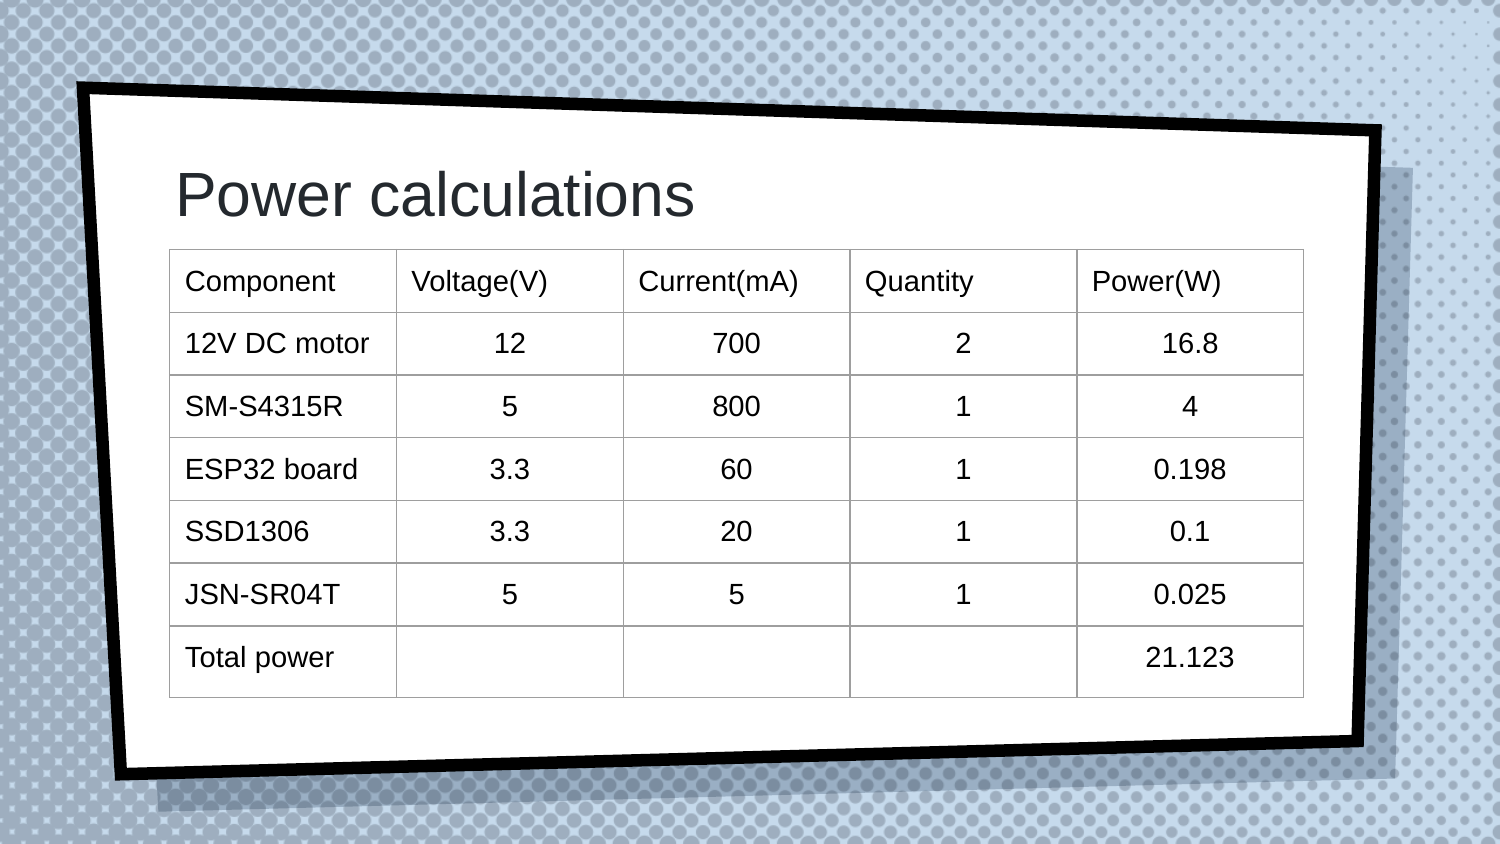

# Power calculations
| Component | Voltage(V) | Current(mA) | Quantity | Power(W) |
| --- | --- | --- | --- | --- |
| 12V DC motor | 12 | 700 | 2 | 16.8 |
| SM-S4315R | 5 | 800 | 1 | 4 |
| ESP32 board | 3.3 | 60 | 1 | 0.198 |
| SSD1306 | 3.3 | 20 | 1 | 0.1 |
| JSN-SR04T | 5 | 5 | 1 | 0.025 |
| Total power |  |  |  | 21.123 |